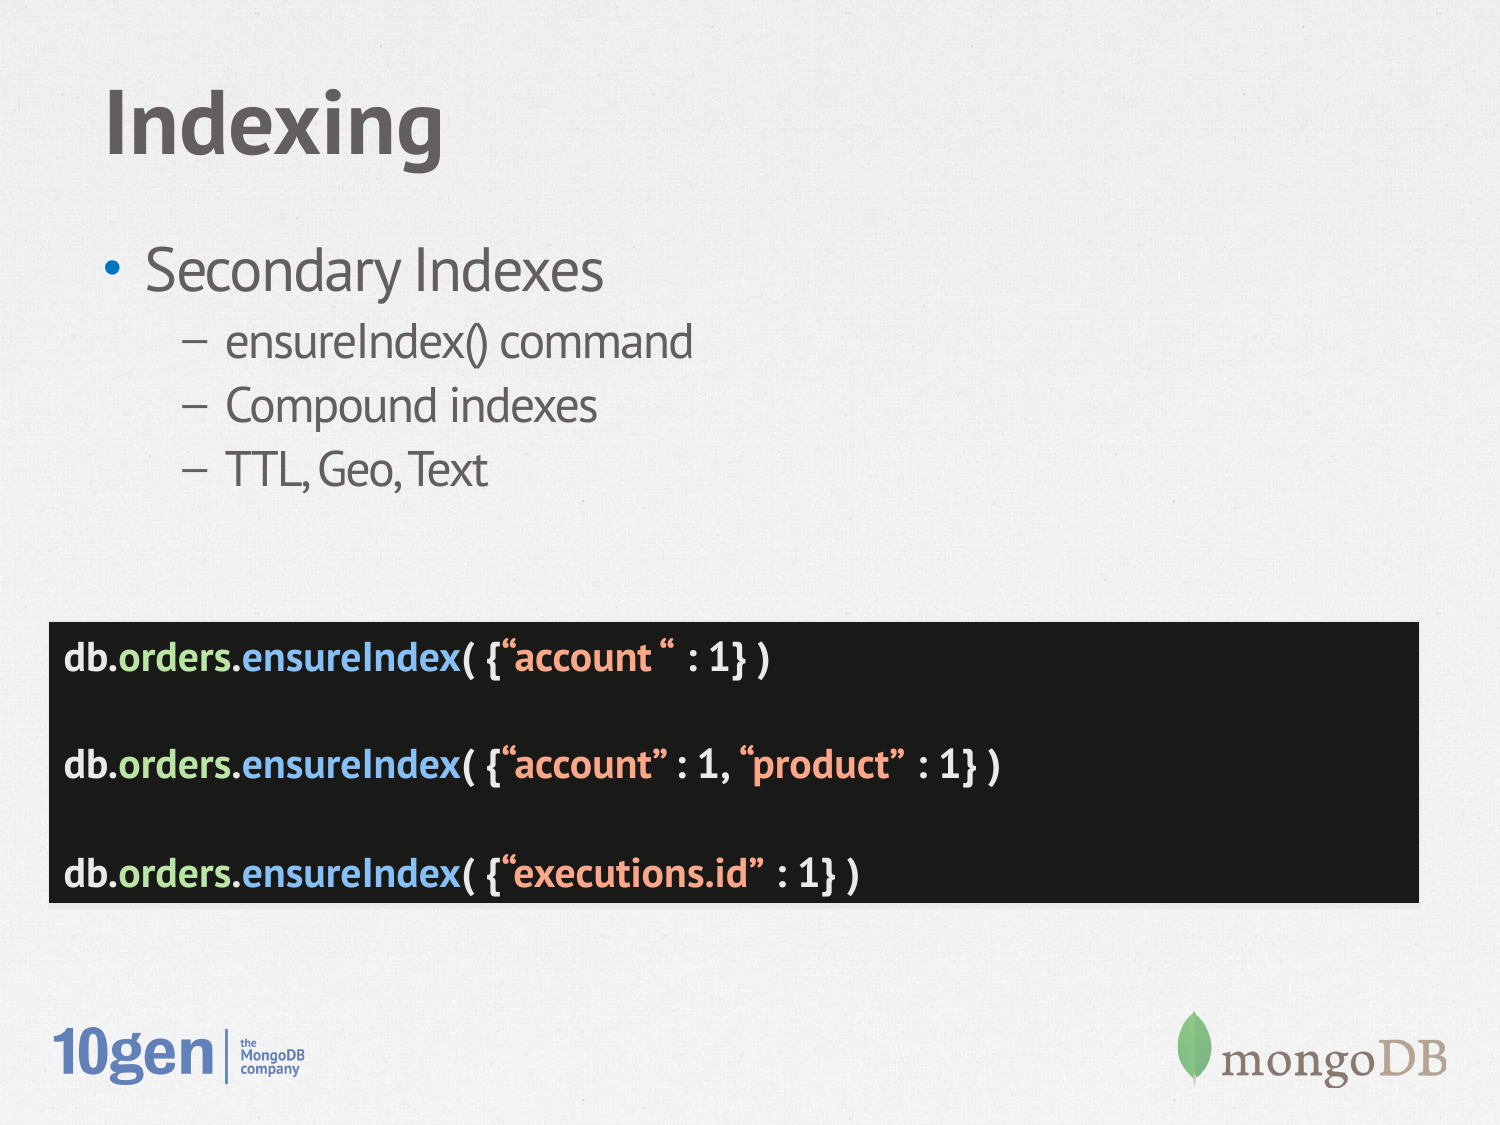

# Indexing
Secondary Indexes
ensureIndex() command
Compound indexes
TTL, Geo, Text
| db.orders.ensureIndex( {“account “ : 1} ) db.orders.ensureIndex( {“account” : 1, “product” : 1} ) db.orders.ensureIndex( {“executions.id” : 1} ) |
| --- |